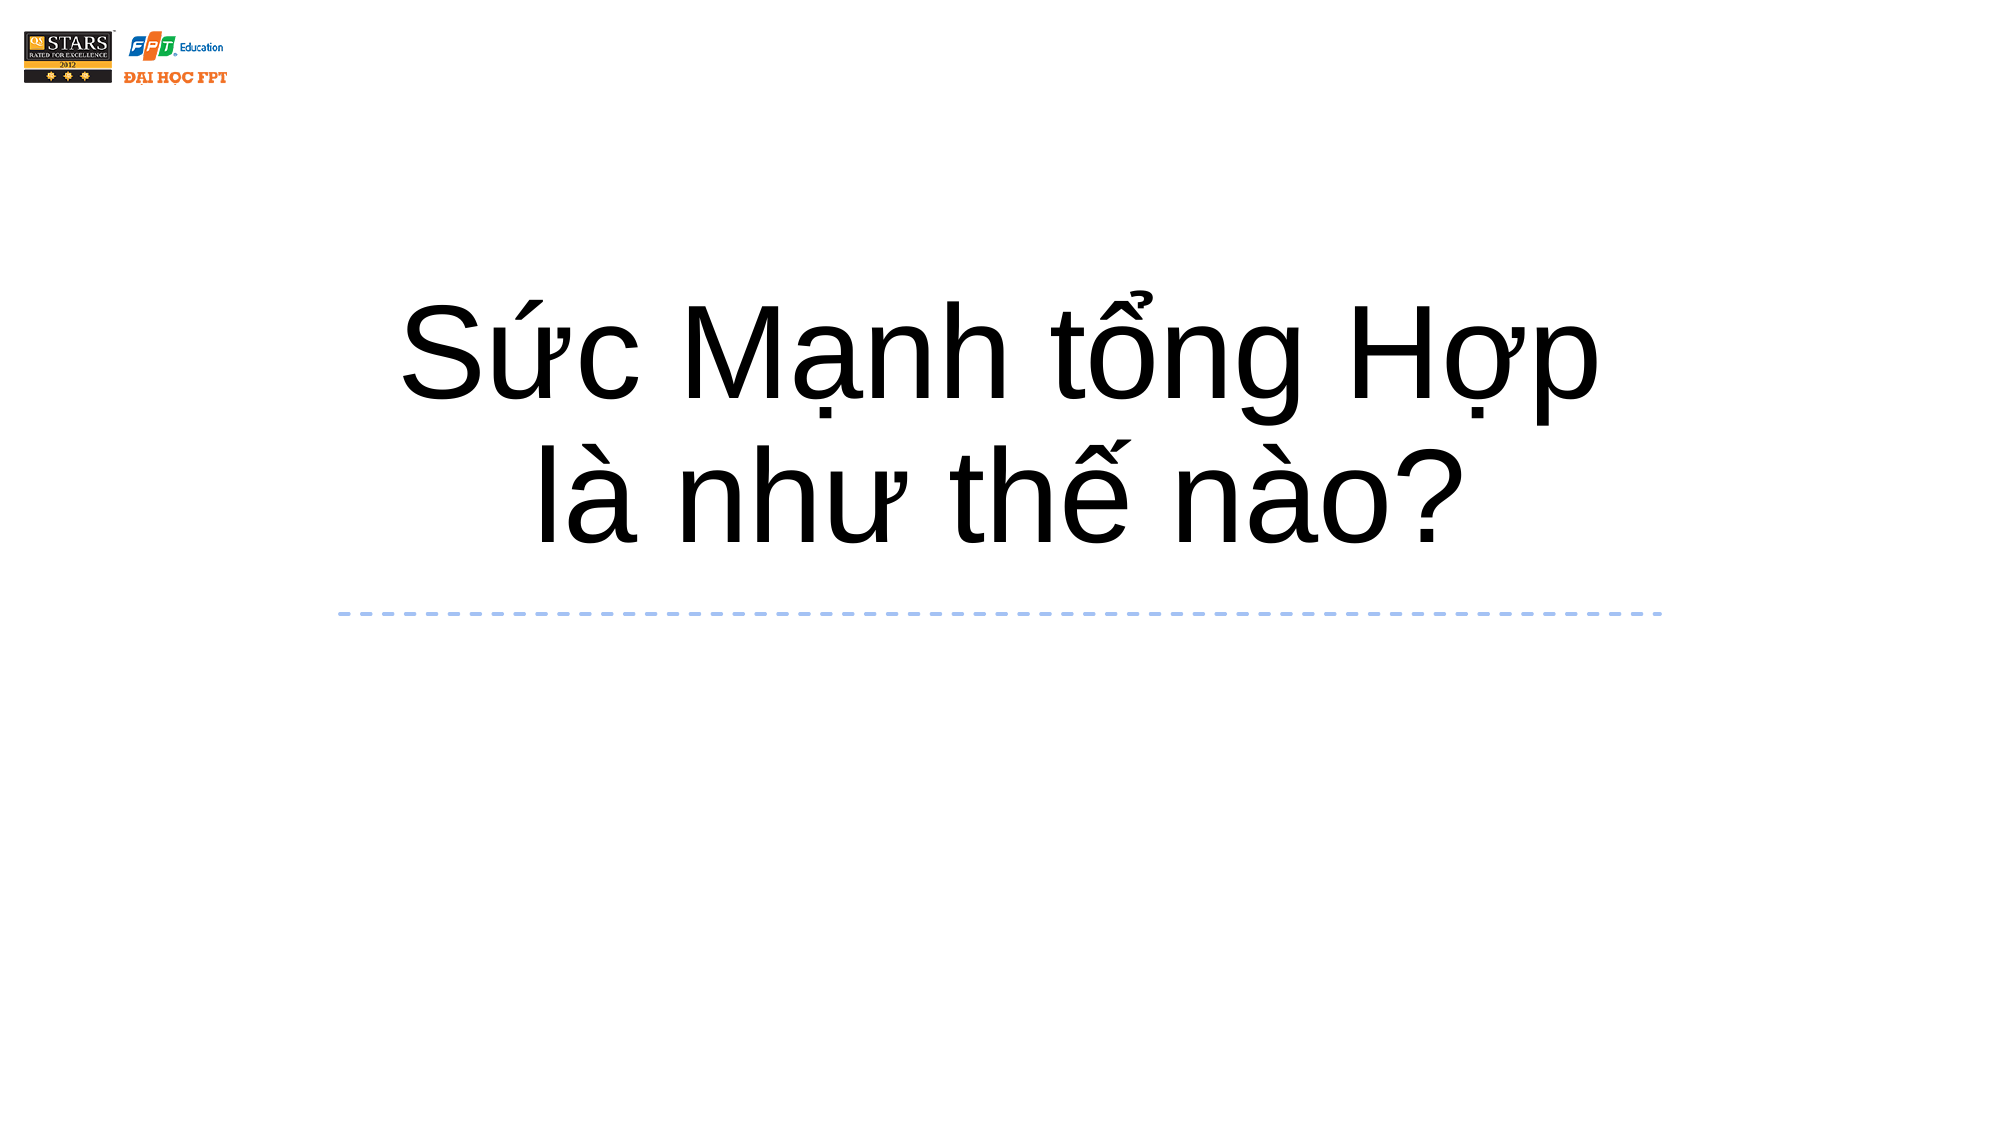

Sức Mạnh tổng Hợp là như thế nào?